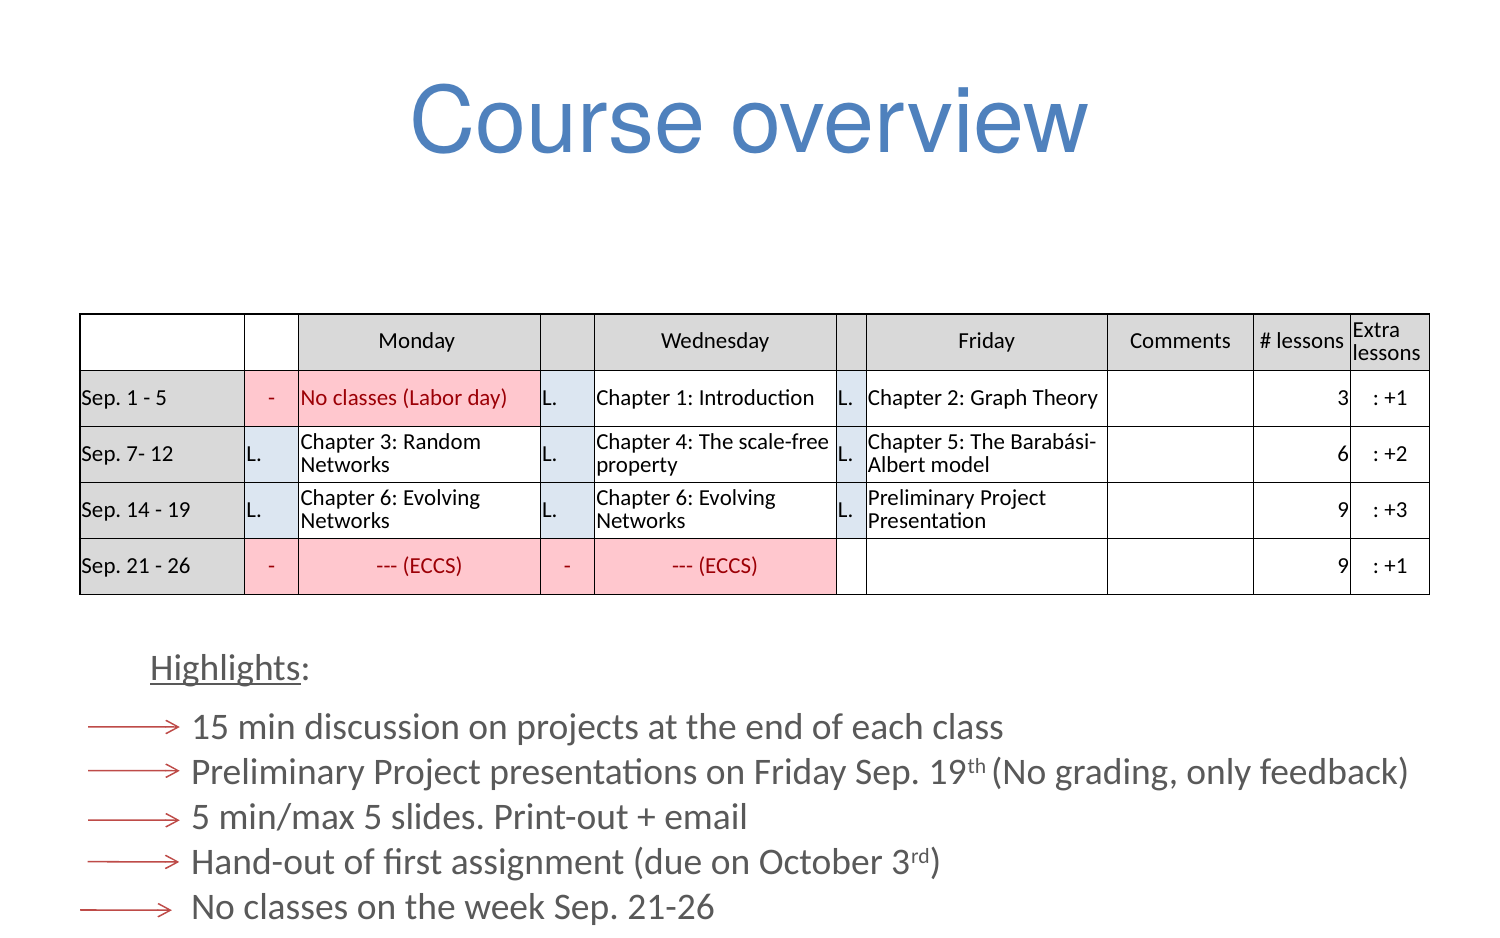

# Course overview
|  |  | Monday |  | Wednesday |  | Friday | Comments | # lessons | Extra lessons |
| --- | --- | --- | --- | --- | --- | --- | --- | --- | --- |
| Sep. 1 - 5 | - | No classes (Labor day) | L. | Chapter 1: Introduction | L. | Chapter 2: Graph Theory |  | 3 | : +1 |
| Sep. 7- 12 | L. | Chapter 3: Random Networks | L. | Chapter 4: The scale-free property | L. | Chapter 5: The Barabási-Albert model |  | 6 | : +2 |
| Sep. 14 - 19 | L. | Chapter 6: Evolving Networks | L. | Chapter 6: Evolving Networks | L. | Preliminary Project Presentation |  | 9 | : +3 |
| Sep. 21 - 26 | - | --- (ECCS) | - | --- (ECCS) |  |  |  | 9 | : +1 |
Highlights:
15 min discussion on projects at the end of each class
Preliminary Project presentations on Friday Sep. 19th (No grading, only feedback)
5 min/max 5 slides. Print-out + email
Hand-out of first assignment (due on October 3rd)
No classes on the week Sep. 21-26